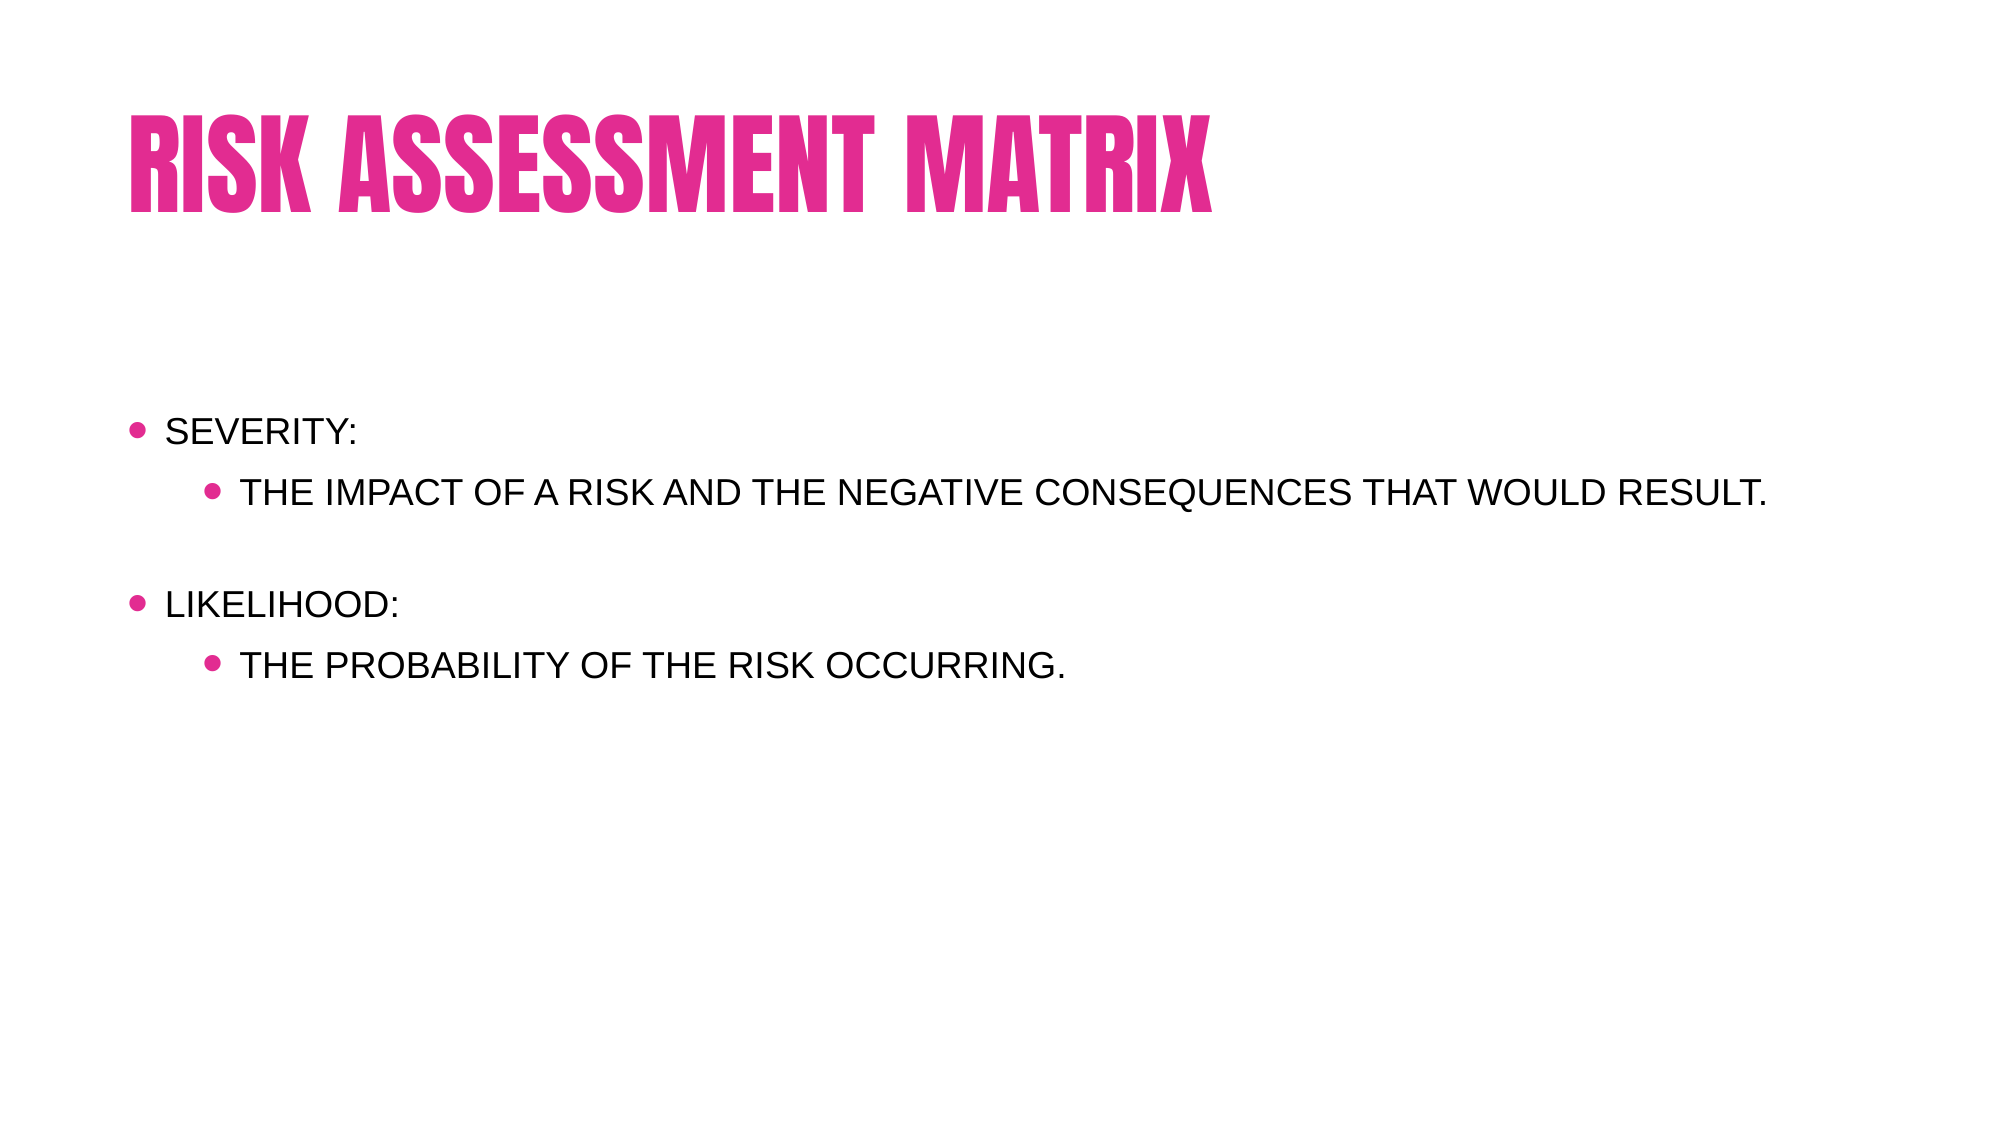

# RISK ASSESSMENT MATRIX
SEVERITY:
THE IMPACT OF A RISK AND THE NEGATIVE CONSEQUENCES THAT WOULD RESULT.

LIKELIHOOD:
THE PROBABILITY OF THE RISK OCCURRING.
RiSK manaGEmEnt
pRaKaSh.j
pSG cOLLEGE OF tEchnOLOGy